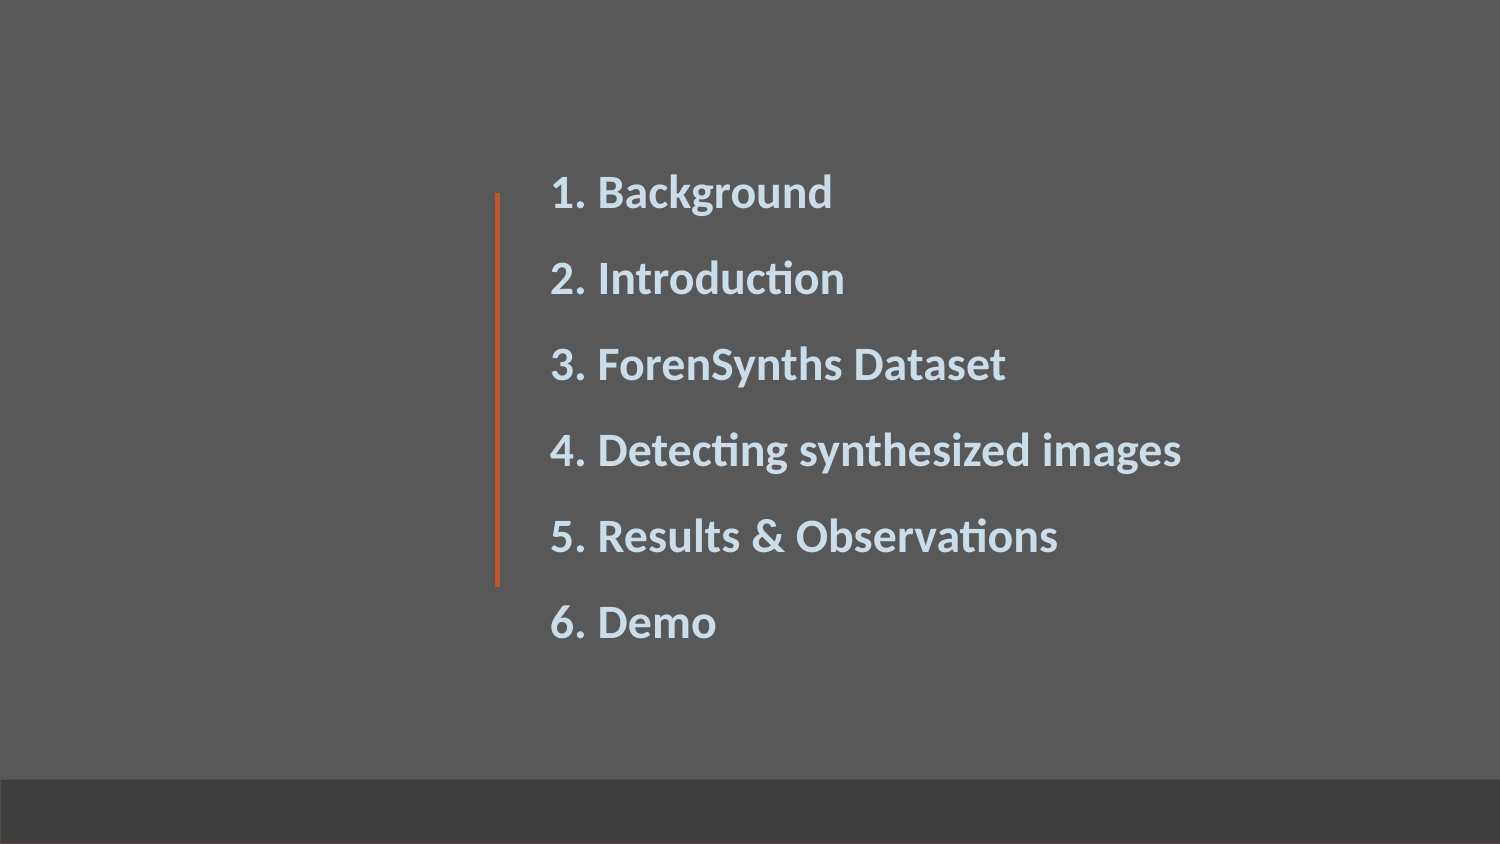

# 1. Background 2. Introduction
3. ForenSynths Dataset
4. Detecting synthesized images
5. Results & Observations
6. Demo